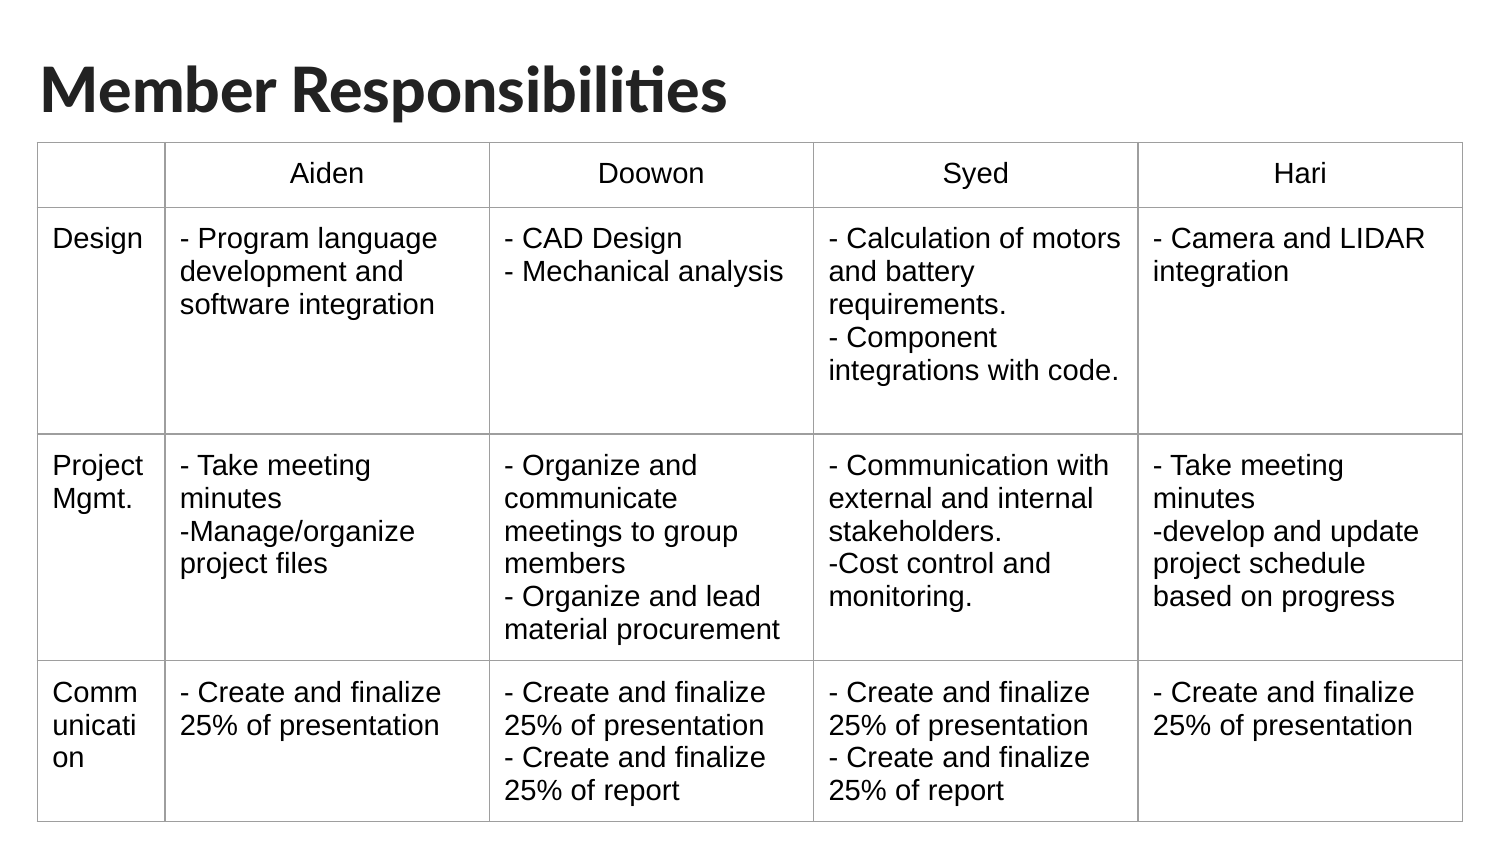

Member Responsibilities
|  | Aiden | Doowon | Syed | Hari |
| --- | --- | --- | --- | --- |
| Design | - Program language development and software integration | - CAD Design - Mechanical analysis | - Calculation of motors and battery requirements. - Component integrations with code. | - Camera and LIDAR integration |
| Project Mgmt. | - Take meeting minutes -Manage/organize project files | - Organize and communicate meetings to group members - Organize and lead material procurement | - Communication with external and internal stakeholders. -Cost control and monitoring. | - Take meeting minutes -develop and update project schedule based on progress |
| Communication | - Create and finalize 25% of presentation | - Create and finalize 25% of presentation - Create and finalize 25% of report | - Create and finalize 25% of presentation - Create and finalize 25% of report | - Create and finalize 25% of presentation |